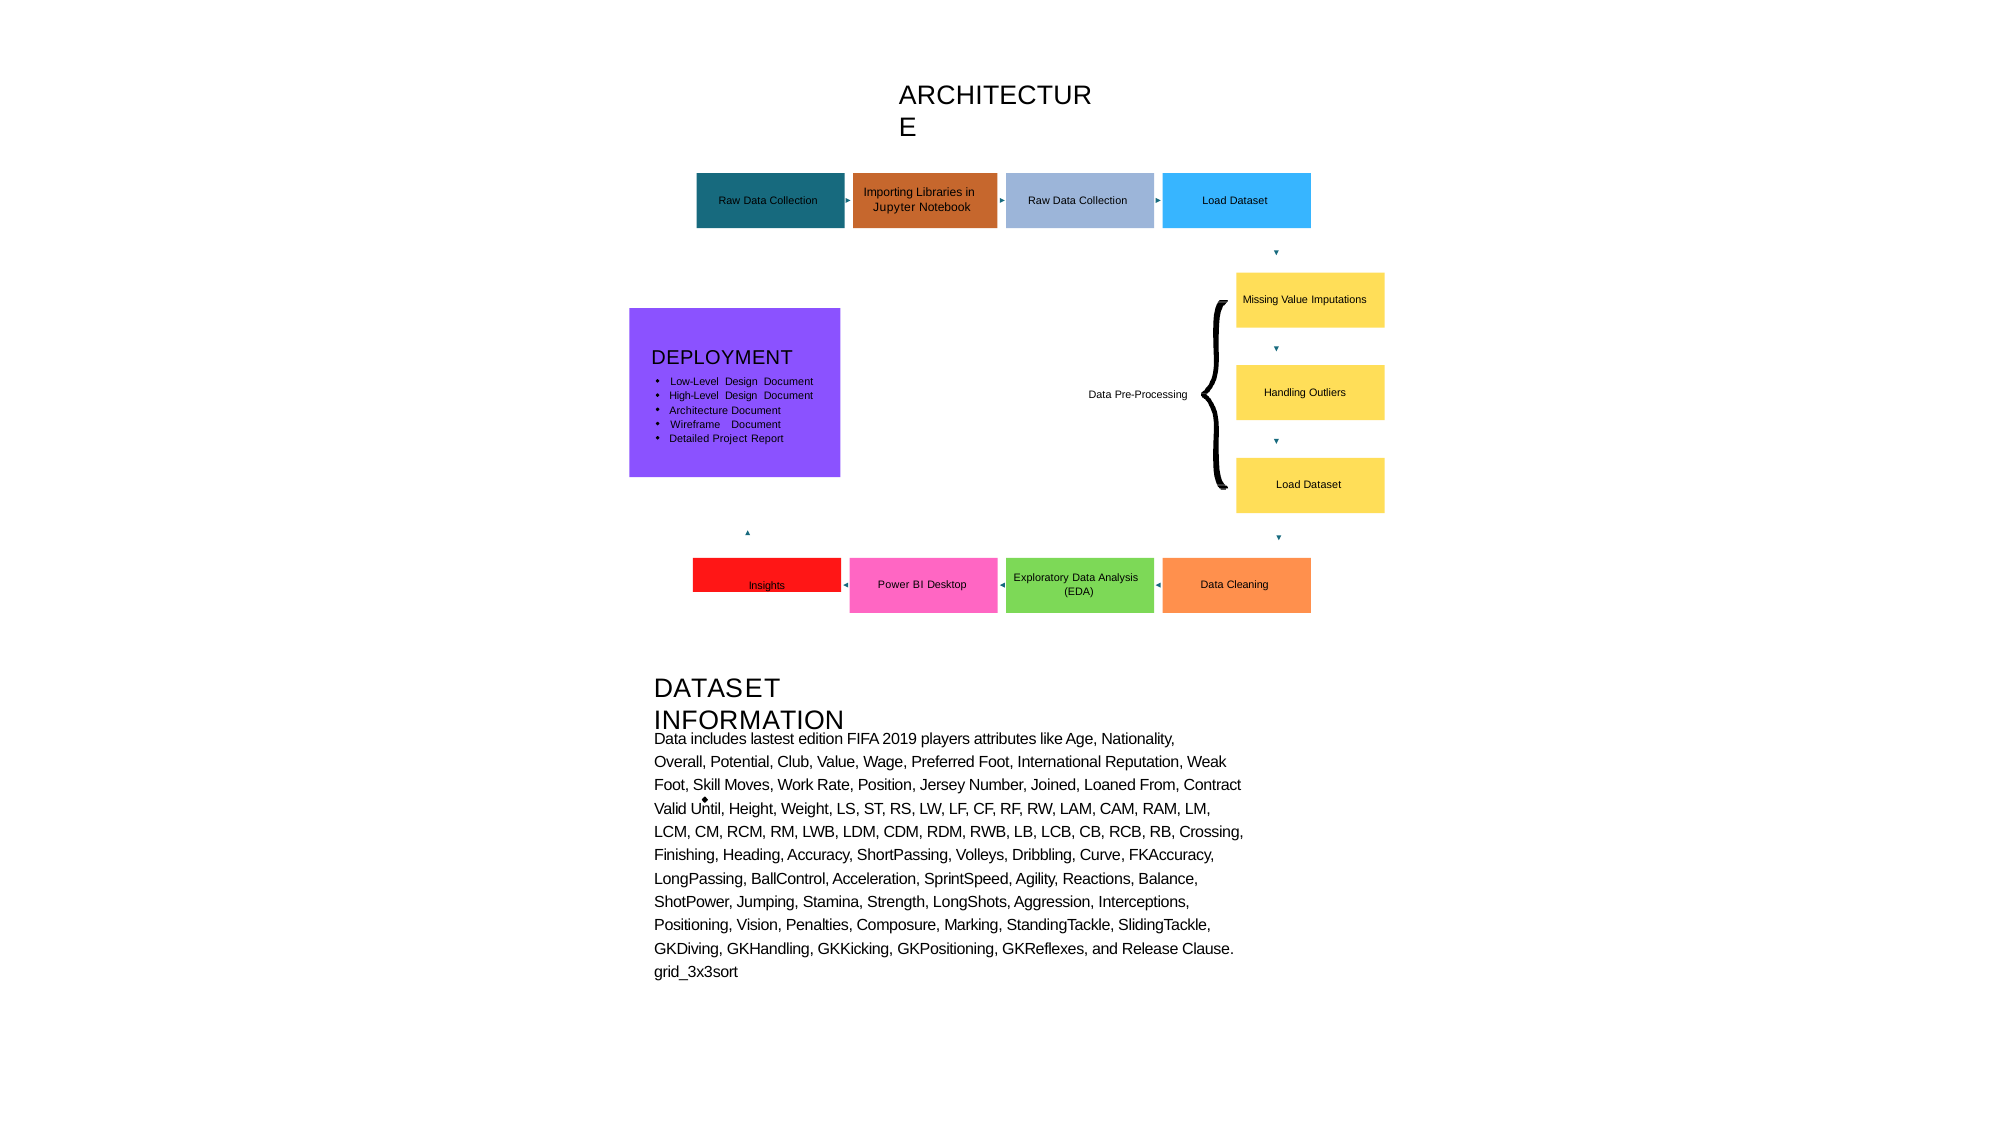

ARCHITECTURE

Importing Libraries in  Jupyter Notebook
Raw Data Collection
Raw Data Collection
Load Dataset

Missing Value Imputations

DEPLOYMENT
Low-Level Design Document  High-Level Design Document  Architecture Document
Wireframe Document  Detailed Project Report

Handling Outliers
Data Pre-Processing

Load Dataset

Insights

Exploratory Data Analysis  (EDA)
Power BI Desktop
Data Cleaning

DATASET INFORMATION
Data includes lastest edition FIFA 2019 players attributes like Age, Nationality,
Overall, Potential, Club, Value, Wage, Preferred Foot, International Reputation, Weak
Foot, Skill Moves, Work Rate, Position, Jersey Number, Joined, Loaned From, Contract
Valid Until, Height, Weight, LS, ST, RS, LW, LF, CF, RF, RW, LAM, CAM, RAM, LM,
LCM, CM, RCM, RM, LWB, LDM, CDM, RDM, RWB, LB, LCB, CB, RCB, RB, Crossing,
Finishing, Heading, Accuracy, ShortPassing, Volleys, Dribbling, Curve, FKAccuracy,
LongPassing, BallControl, Acceleration, SprintSpeed, Agility, Reactions, Balance,
ShotPower, Jumping, Stamina, Strength, LongShots, Aggression, Interceptions,
Positioning, Vision, Penalties, Composure, Marking, StandingTackle, SlidingTackle,
GKDiving, GKHandling, GKKicking, GKPositioning, GKReflexes, and Release Clause.
grid_3x3sort